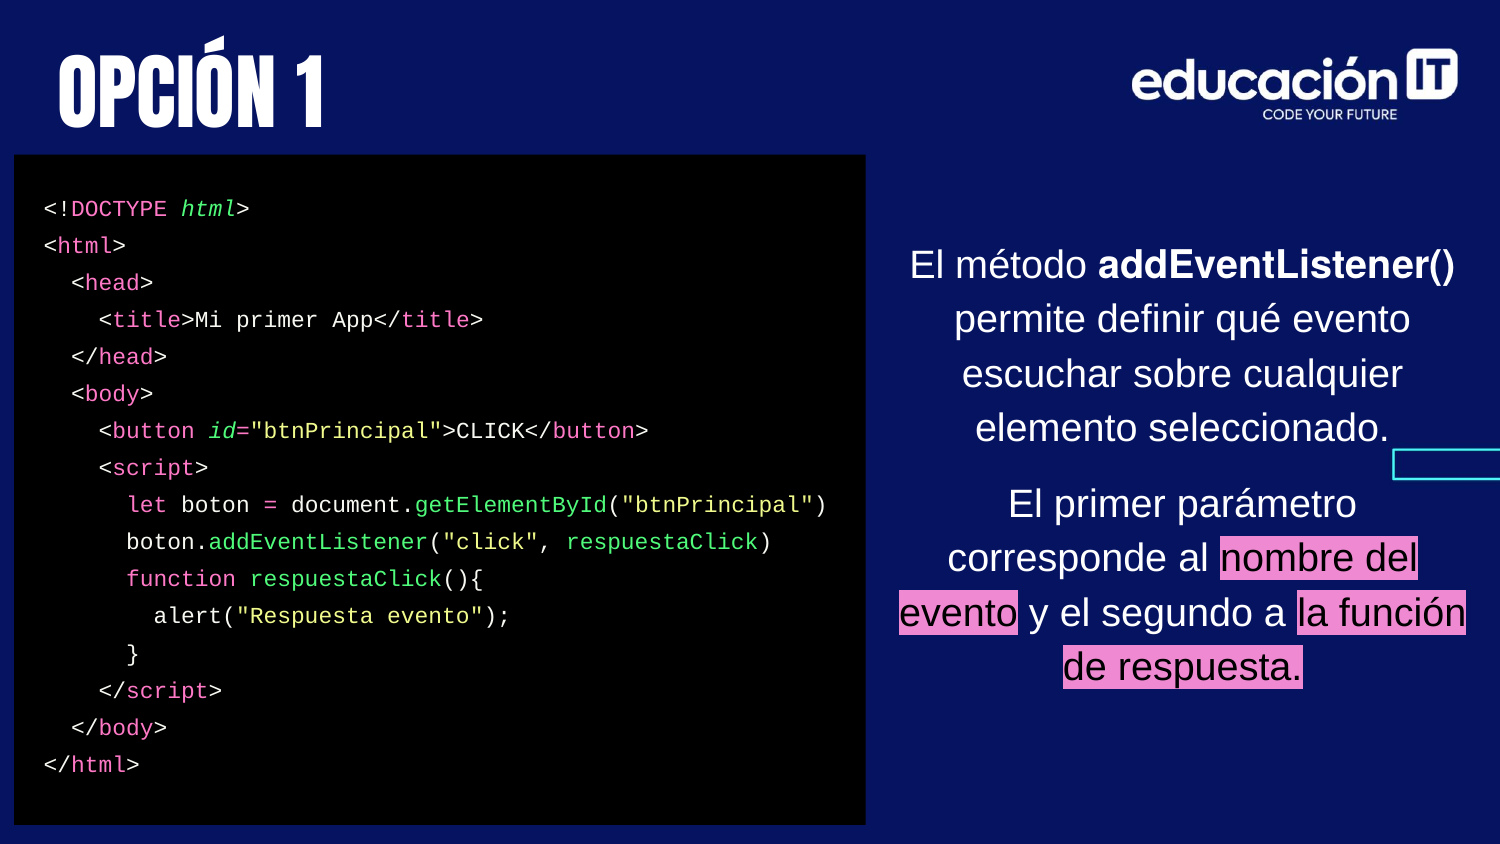

OPCIÓN 1
<!DOCTYPE html>
<html>
  <head>
    <title>Mi primer App</title>
  </head>
  <body>
    <button id="btnPrincipal">CLICK</button>
    <script>
      let boton = document.getElementById("btnPrincipal")
      boton.addEventListener("click", respuestaClick)
      function respuestaClick(){
        alert("Respuesta evento");
      }
    </script>
  </body>
</html>

El método addEventListener() permite definir qué evento escuchar sobre cualquier elemento seleccionado.
El primer parámetro corresponde al nombre del evento y el segundo a la función de respuesta.